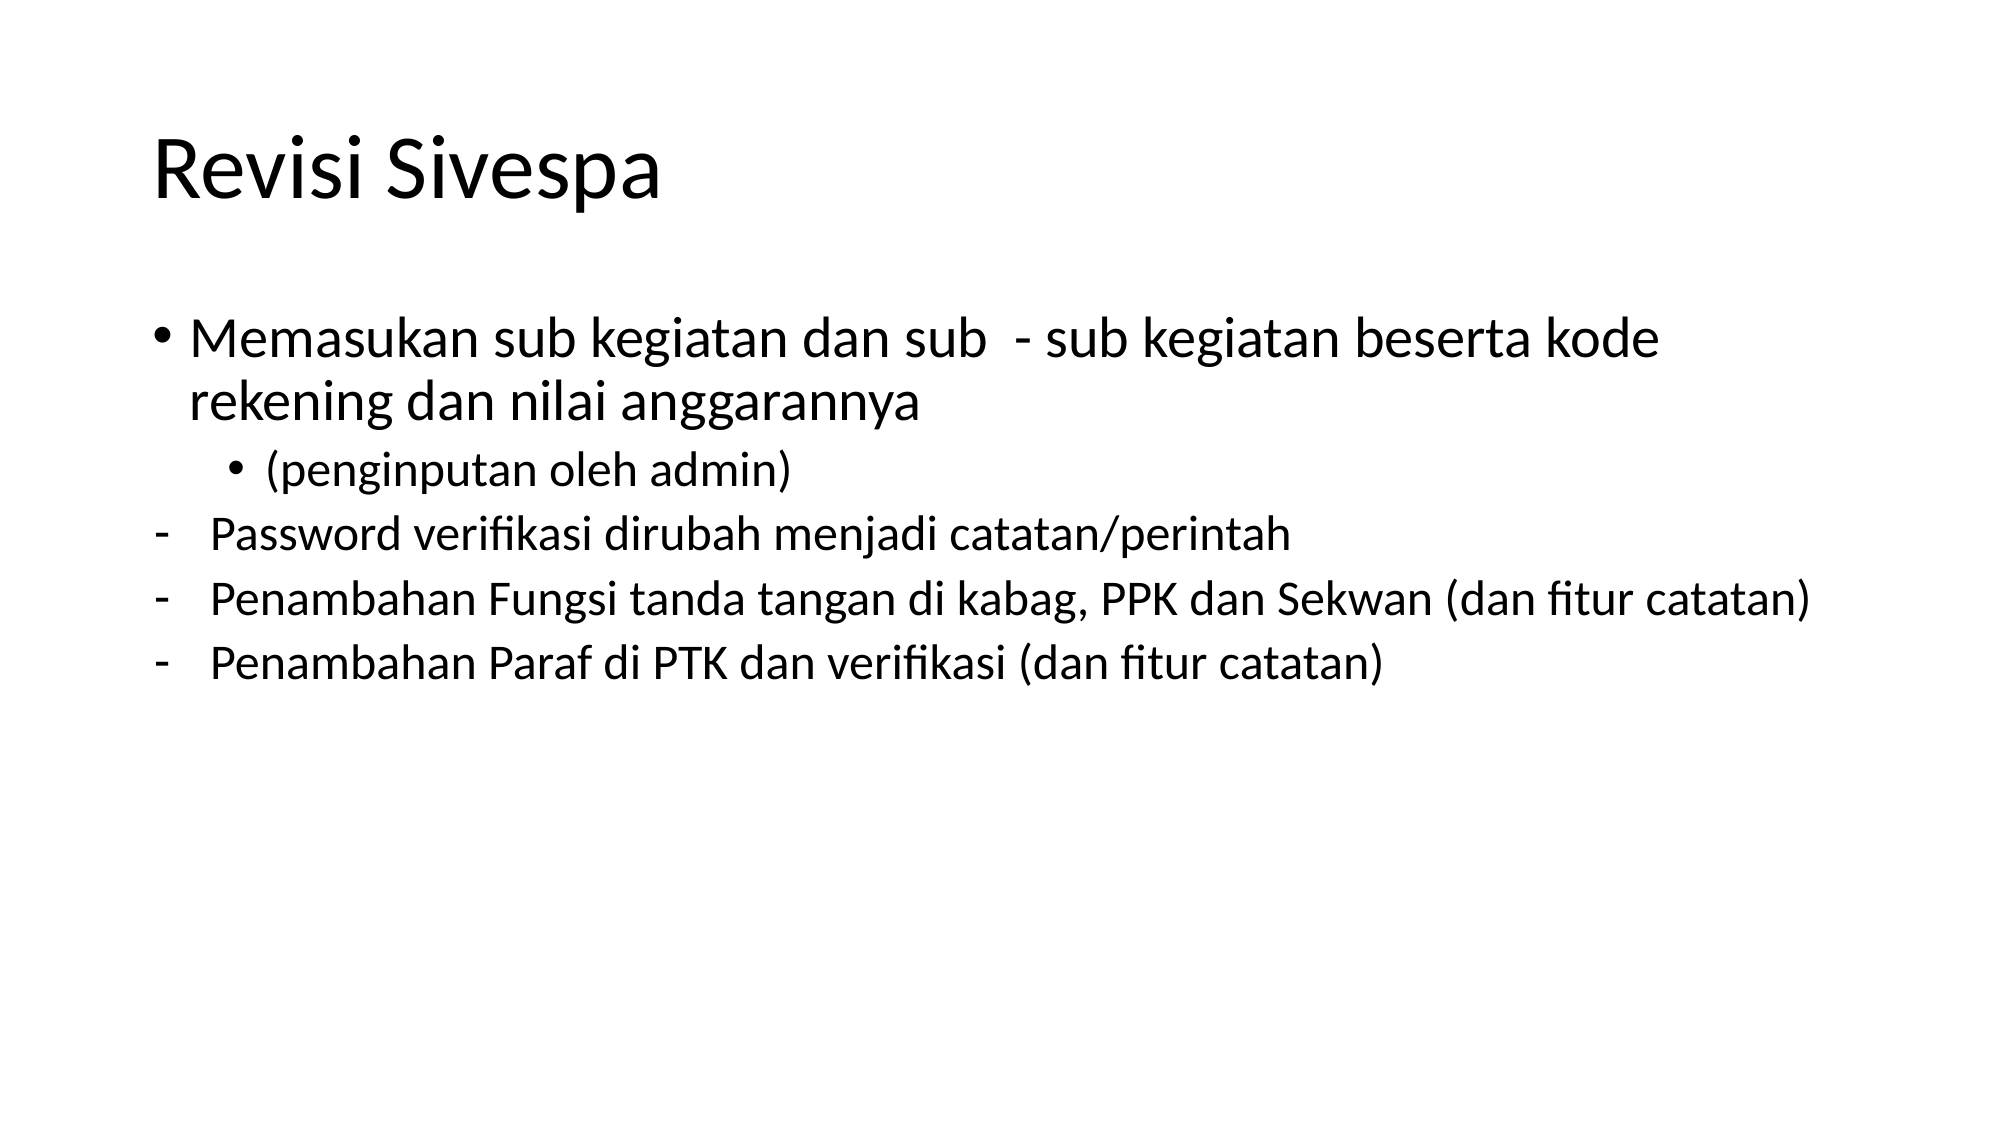

# Revisi Sivespa
Memasukan sub kegiatan dan sub  - sub kegiatan beserta kode rekening dan nilai anggarannya
(penginputan oleh admin)
Password verifikasi dirubah menjadi catatan/perintah
Penambahan Fungsi tanda tangan di kabag, PPK dan Sekwan (dan fitur catatan)
Penambahan Paraf di PTK dan verifikasi (dan fitur catatan)